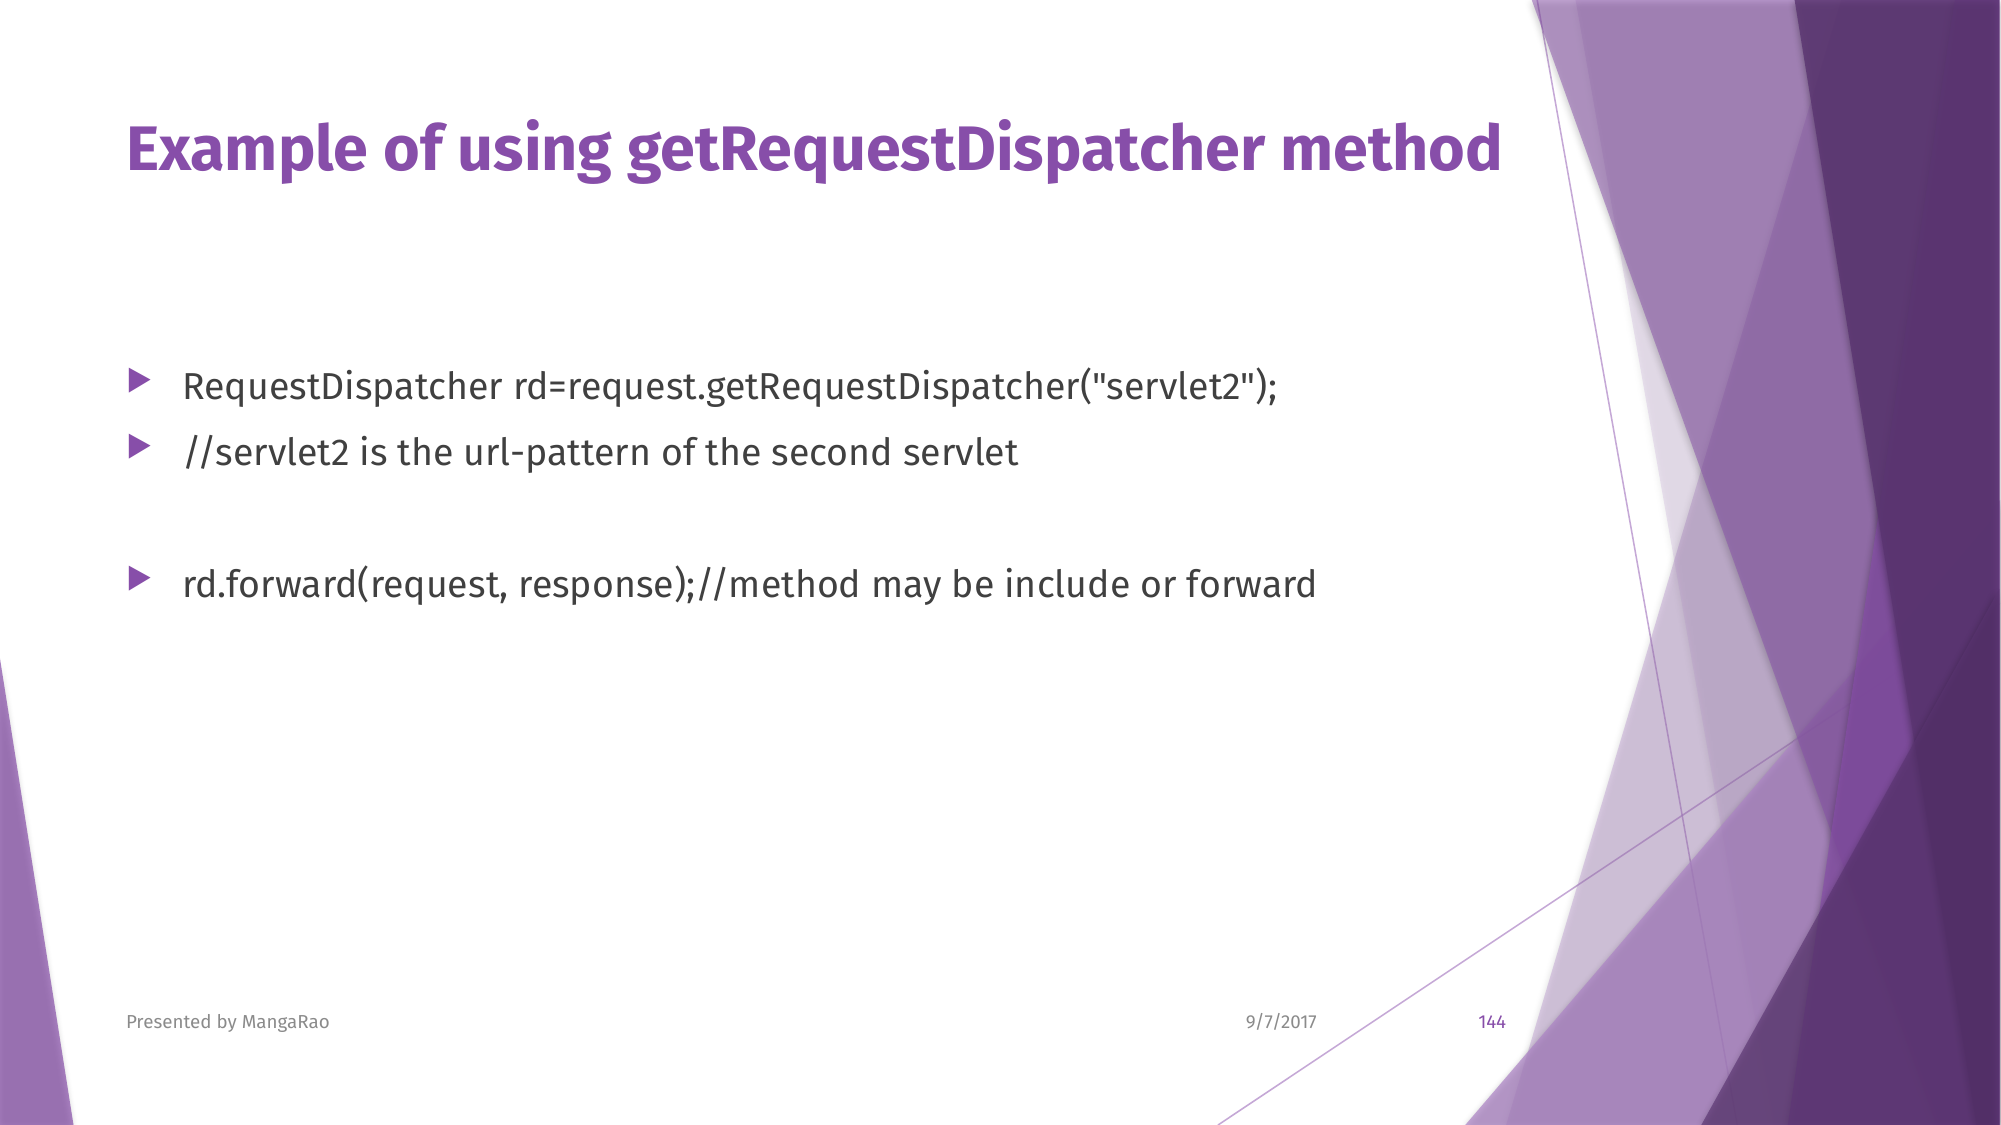

# Example of using getRequestDispatcher method
RequestDispatcher rd=request.getRequestDispatcher("servlet2");
//servlet2 is the url-pattern of the second servlet

rd.forward(request, response);//method may be include or forward

Presented by MangaRao
9/7/2017
144